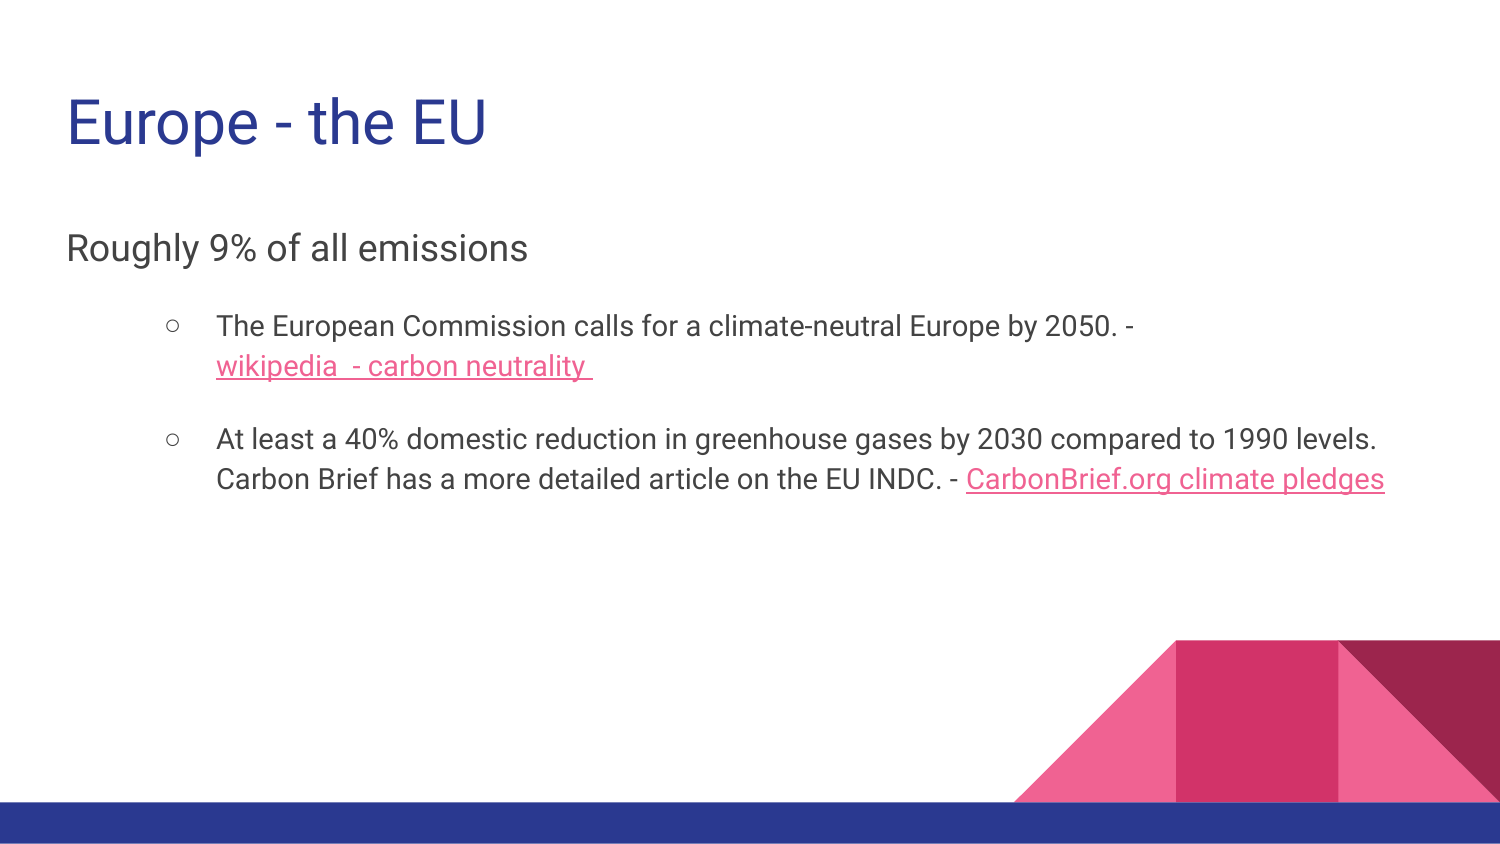

# Europe - the EU
Roughly 9% of all emissions
The European Commission calls for a climate-neutral Europe by 2050. - wikipedia  - carbon neutrality
At least a 40% domestic reduction in greenhouse gases by 2030 compared to 1990 levels. Carbon Brief has a more detailed article on the EU INDC. - CarbonBrief.org climate pledges